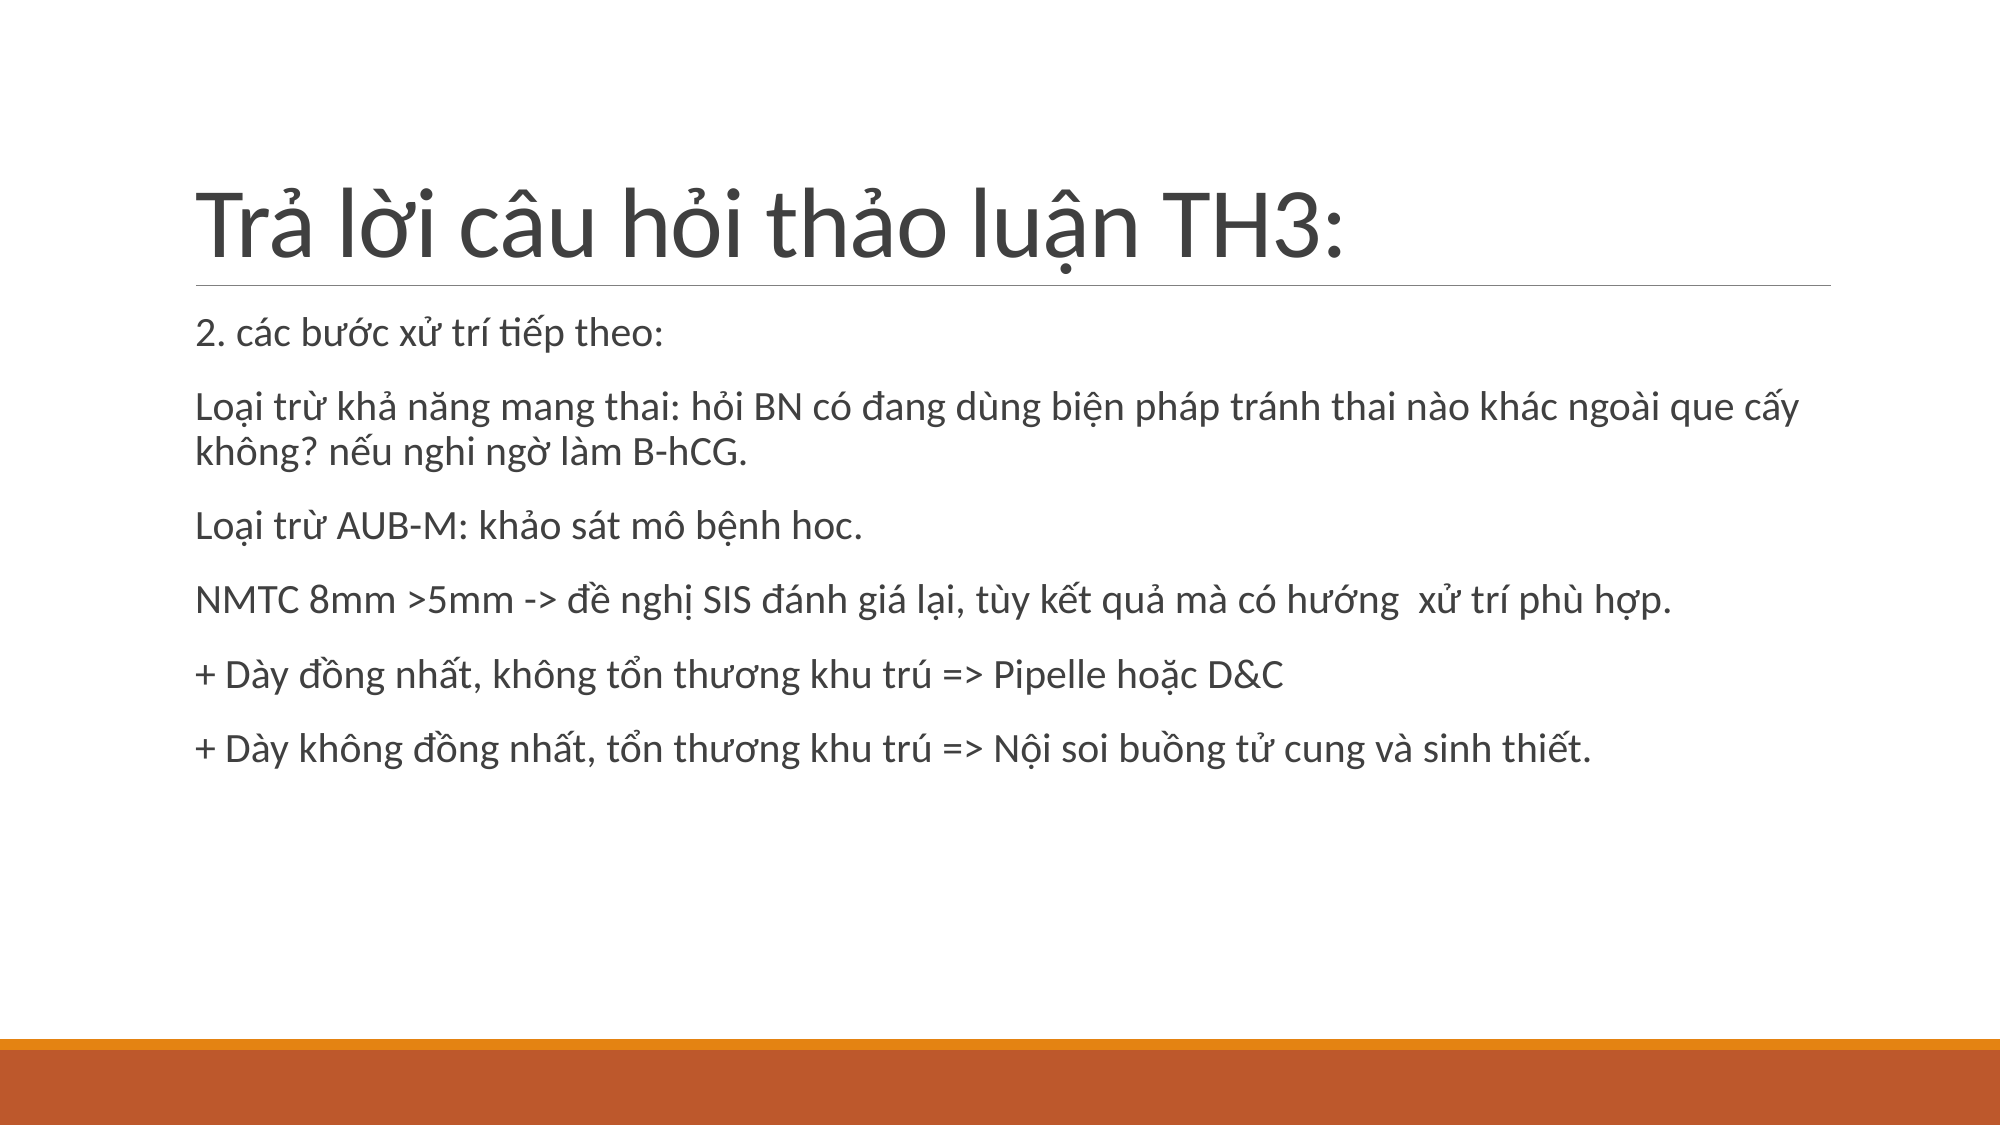

# Trả lời câu hỏi thảo luận TH3:
2. các bước xử trí tiếp theo:
Loại trừ khả năng mang thai: hỏi BN có đang dùng biện pháp tránh thai nào khác ngoài que cấy không? nếu nghi ngờ làm B-hCG.
Loại trừ AUB-M: khảo sát mô bệnh hoc.
NMTC 8mm >5mm -> đề nghị SIS đánh giá lại, tùy kết quả mà có hướng  xử trí phù hợp.
+ Dày đồng nhất, không tổn thương khu trú => Pipelle hoặc D&C
+ Dày không đồng nhất, tổn thương khu trú => Nội soi buồng tử cung và sinh thiết.